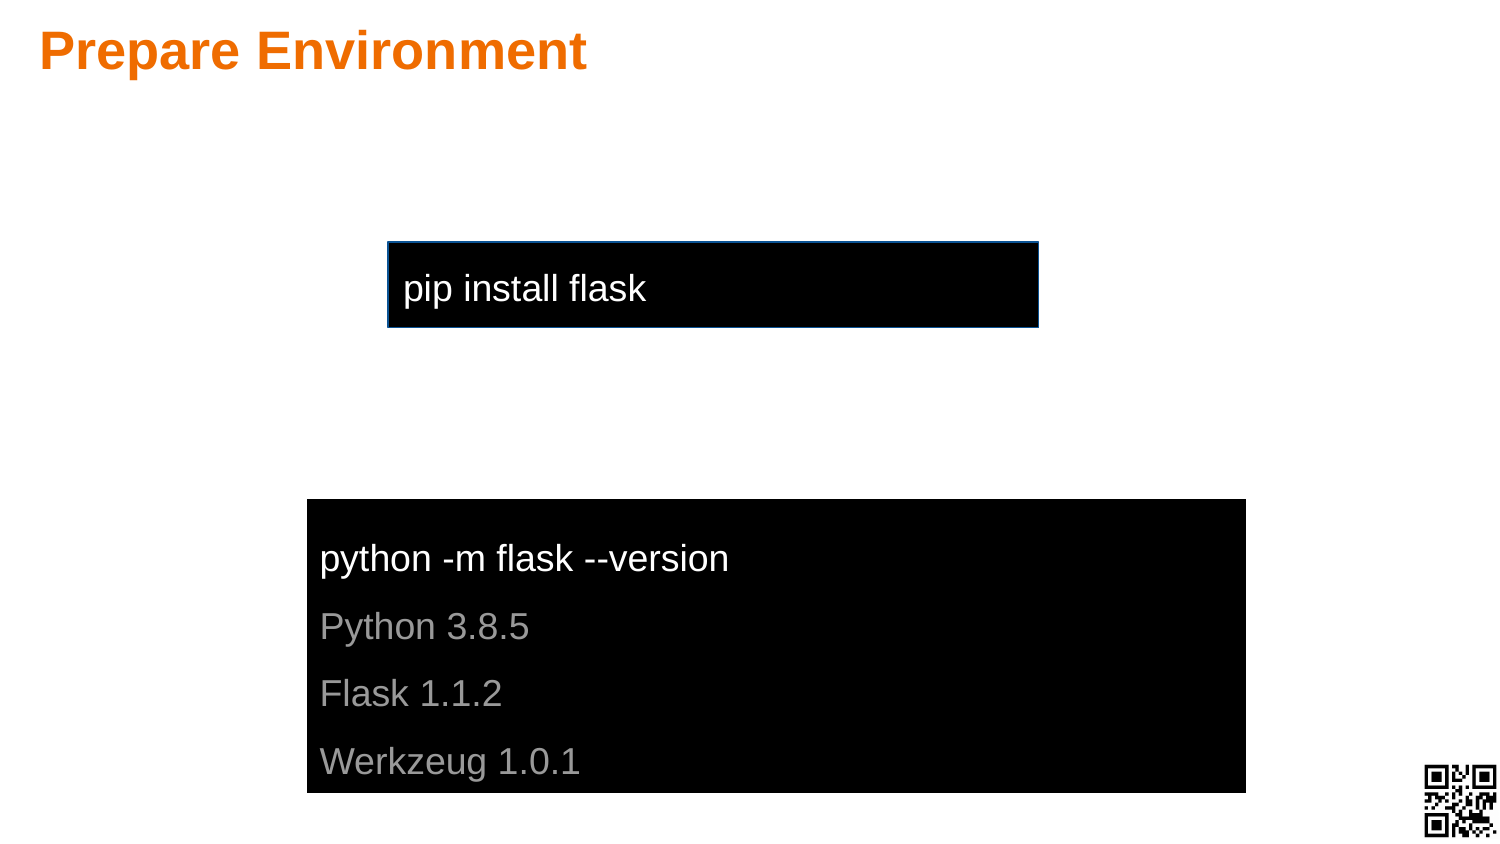

# Prepare Environment
pip install flask
python -m flask --version
Python 3.8.5
Flask 1.1.2
Werkzeug 1.0.1